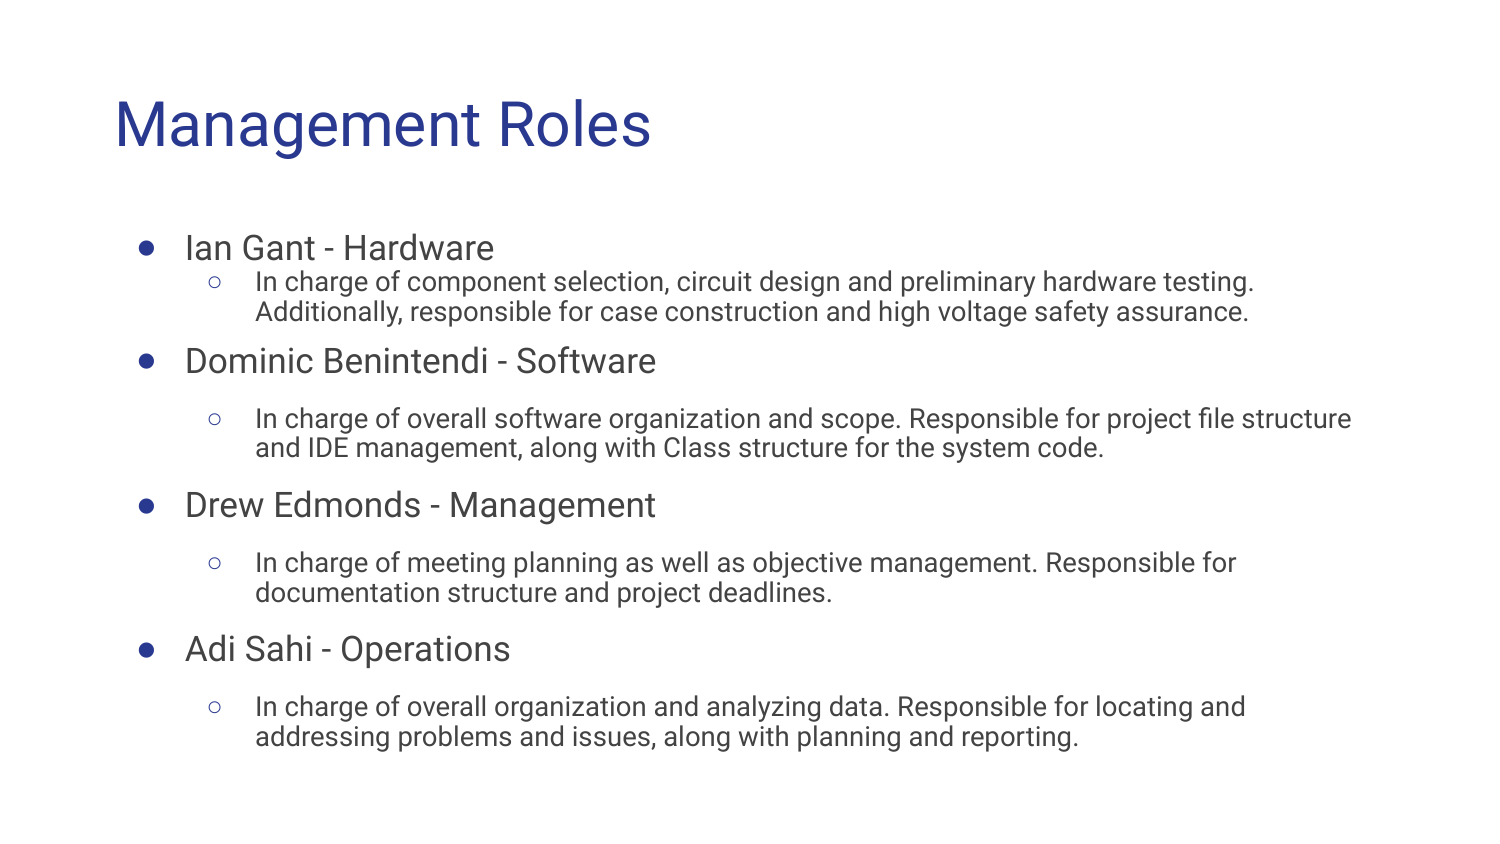

# Management Roles
Ian Gant - Hardware
In charge of component selection, circuit design and preliminary hardware testing. Additionally, responsible for case construction and high voltage safety assurance.
Dominic Benintendi - Software
In charge of overall software organization and scope. Responsible for project file structure and IDE management, along with Class structure for the system code.
Drew Edmonds - Management
In charge of meeting planning as well as objective management. Responsible for documentation structure and project deadlines.
Adi Sahi - Operations
In charge of overall organization and analyzing data. Responsible for locating and addressing problems and issues, along with planning and reporting.
31